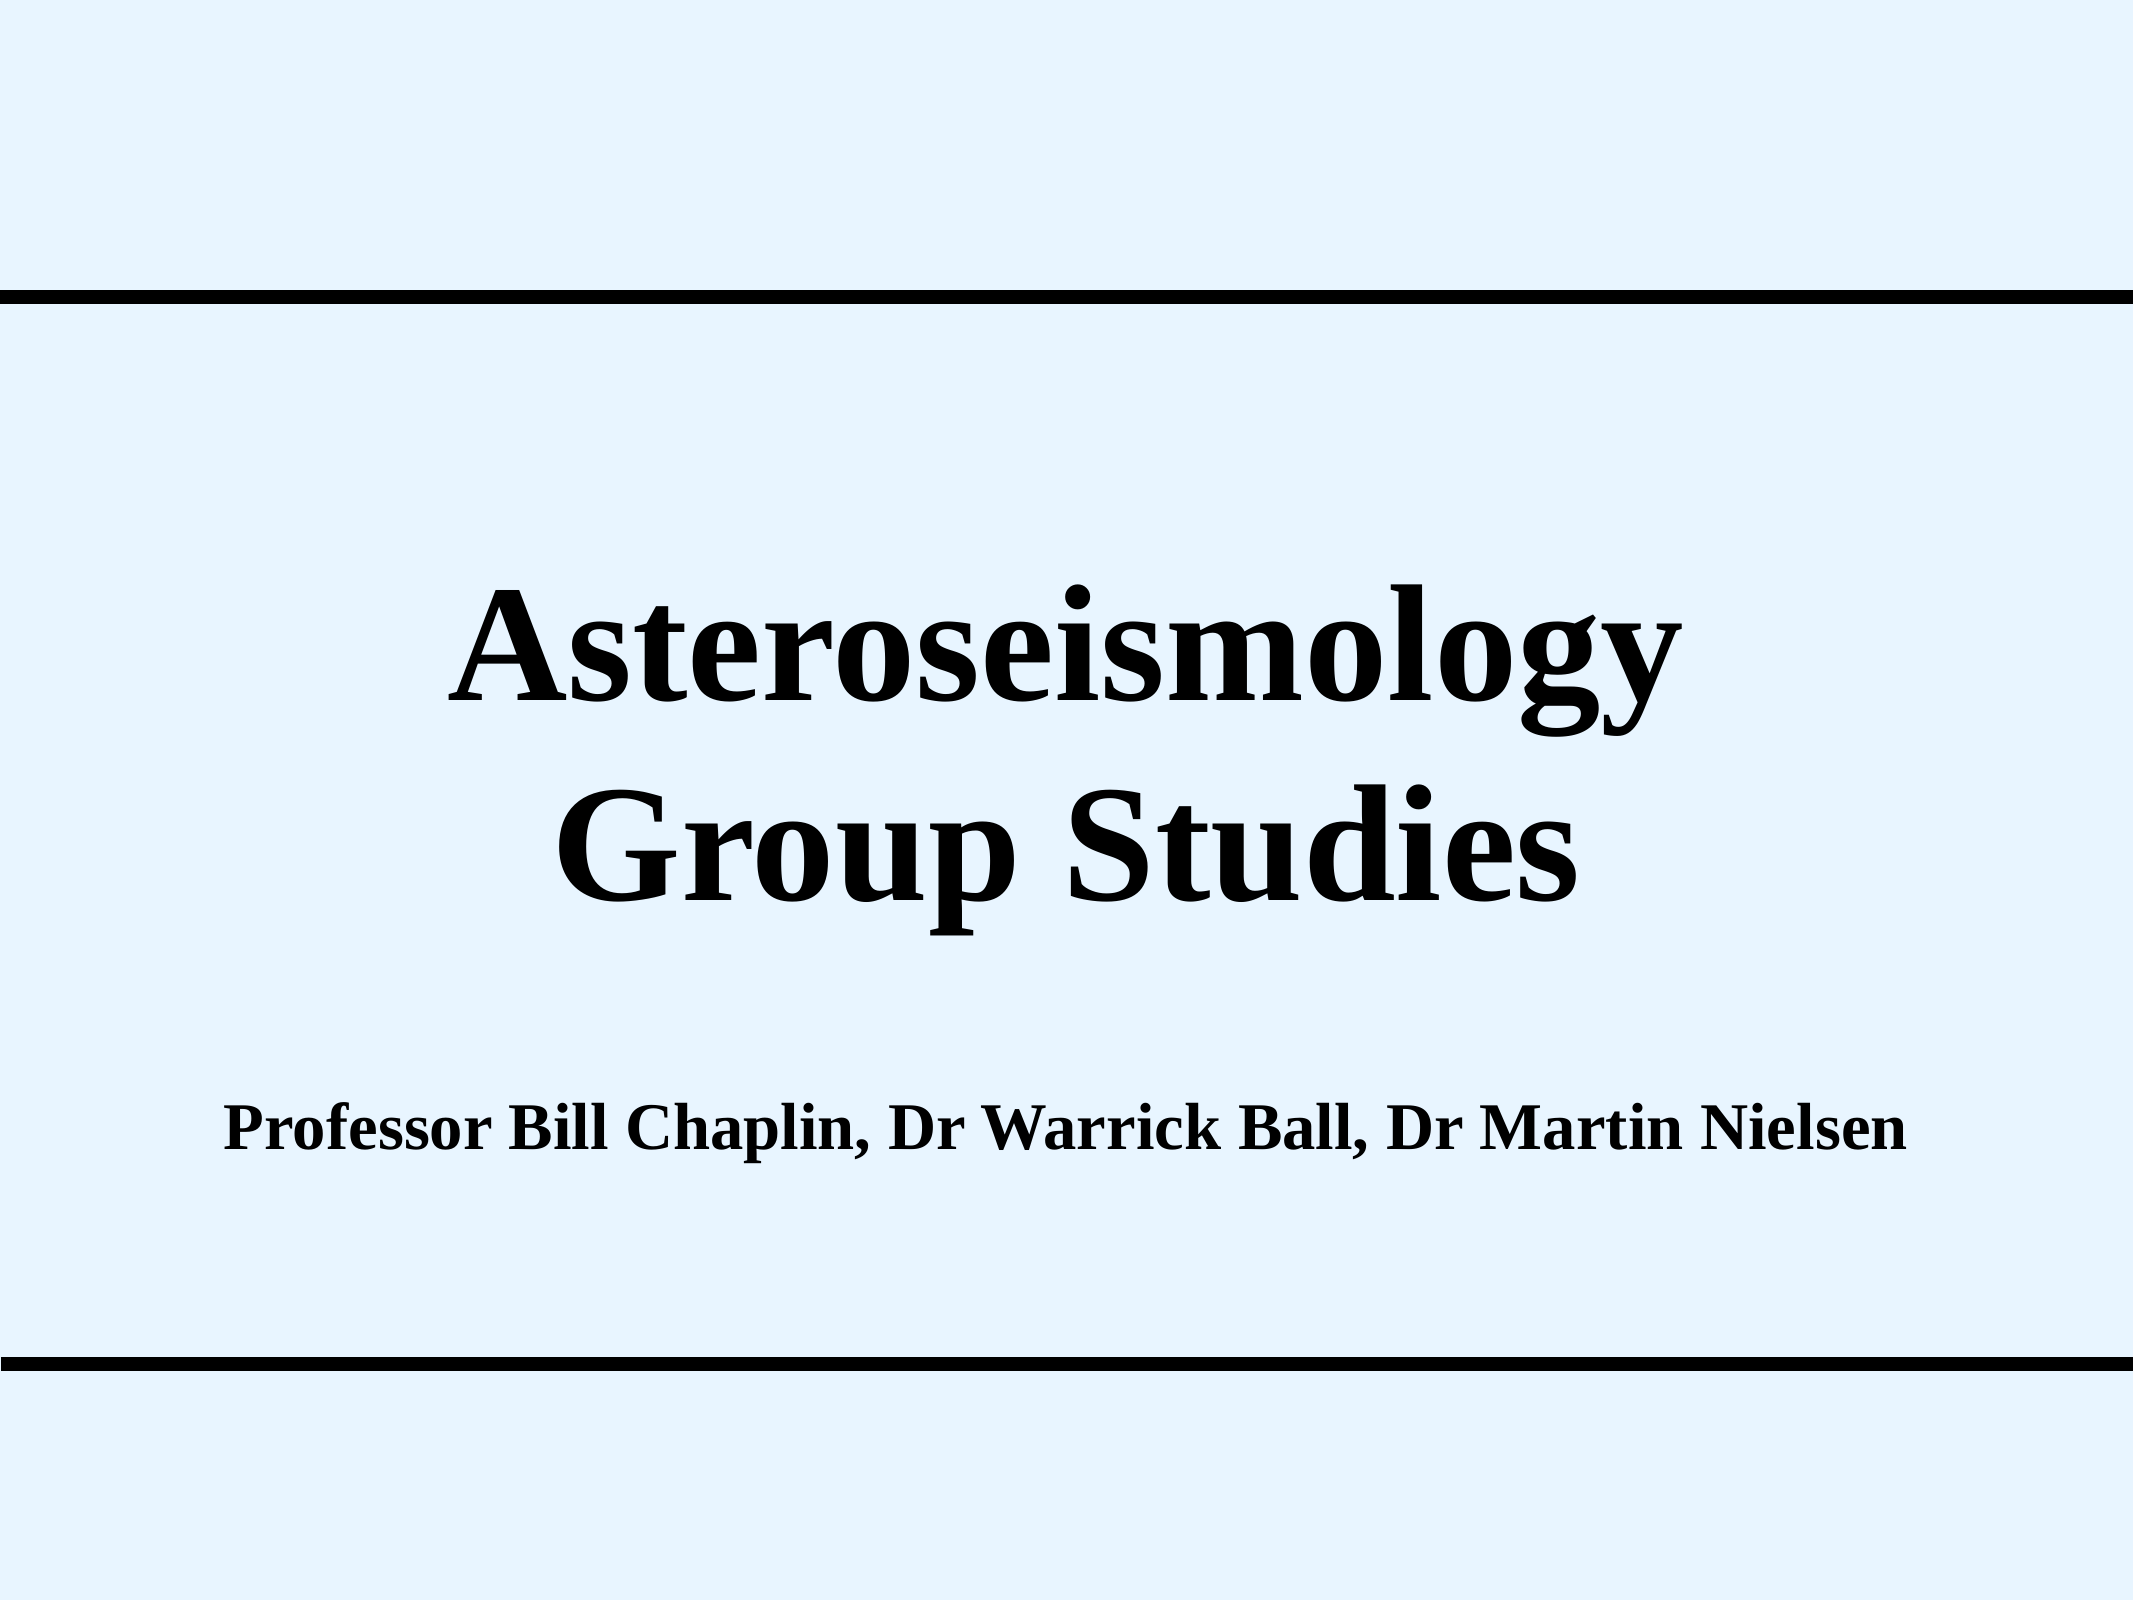

# Asteroseismology Group Studies
Professor Bill Chaplin, Dr Warrick Ball, Dr Martin Nielsen